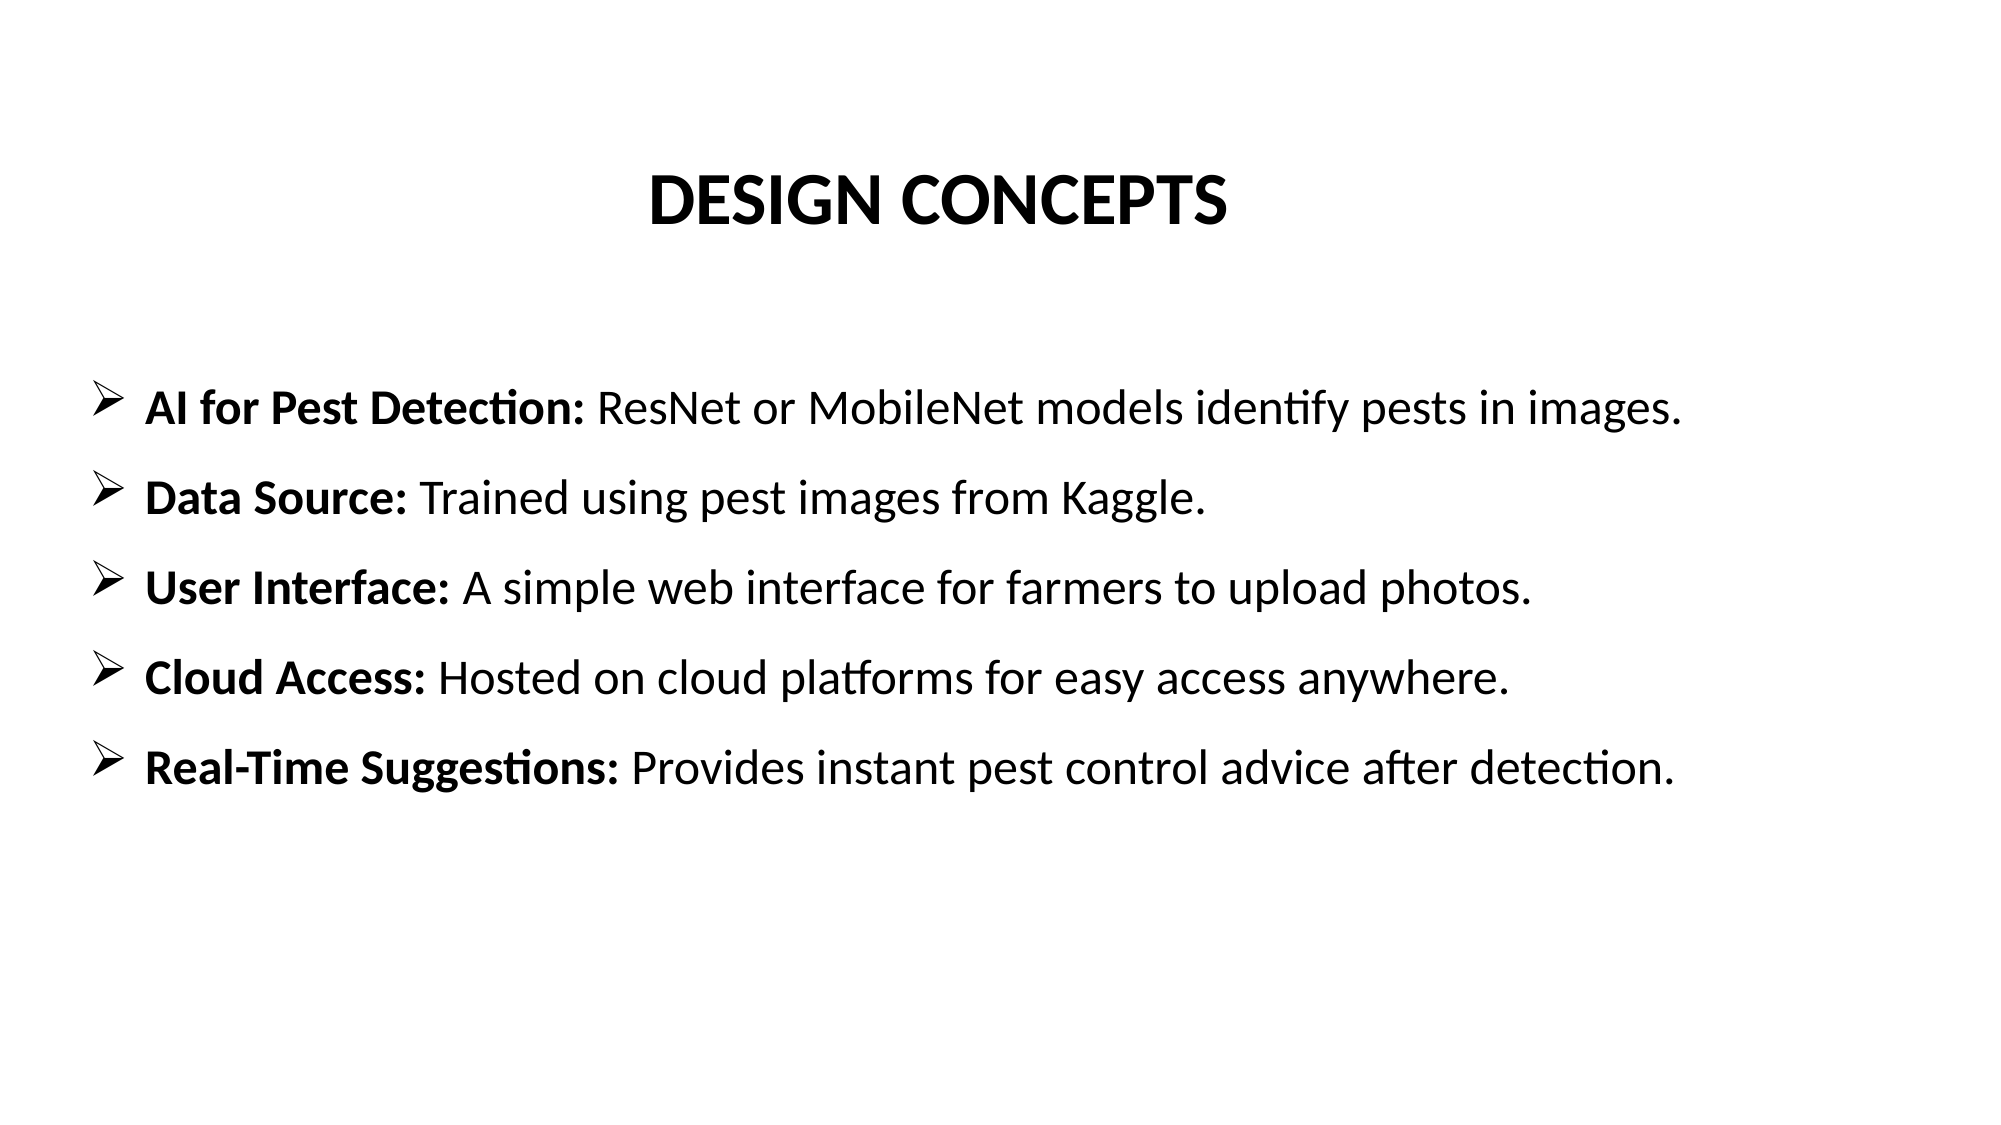

DESIGN CONCEPTS
AI for Pest Detection: ResNet or MobileNet models identify pests in images.
Data Source: Trained using pest images from Kaggle.
User Interface: A simple web interface for farmers to upload photos.
Cloud Access: Hosted on cloud platforms for easy access anywhere.
Real-Time Suggestions: Provides instant pest control advice after detection.